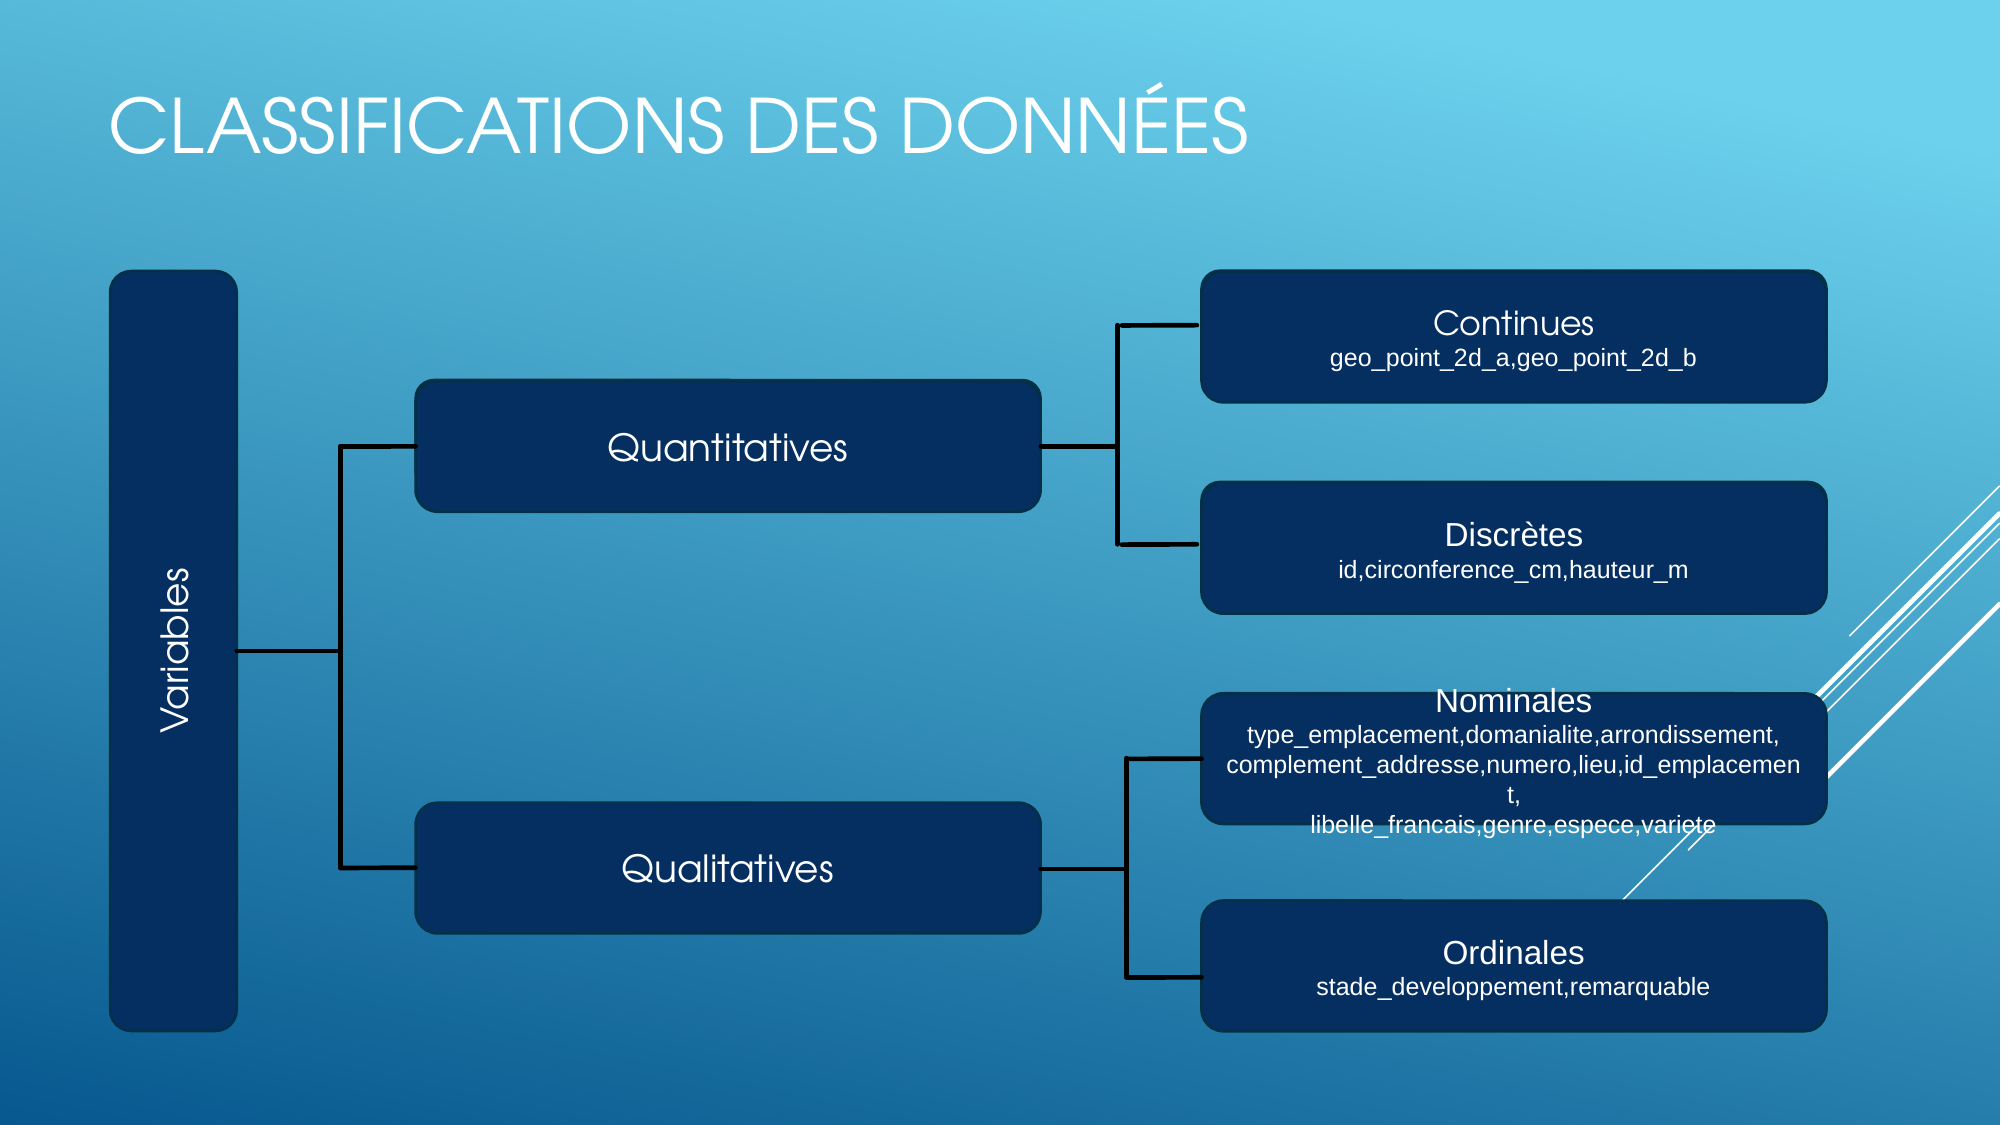

# Classifications des données
Continues
geo_point_2d_a,geo_point_2d_b
Variables
Continues
geo_point_2d_a,geo_point_2d_b
Quantitatives
Quantitatives
Discrètes
id,circonference_cm,hauteur_m
Discrètes
id,circonference_cm,hauteur_m
Nominales
type_emplacement,domanialite,arrondissement,
complement_addresse,numero,lieu,id_emplacement,
libelle_francais,genre,espece,variete
Qualitatives
Ordinales
stade_developpement,remarquable